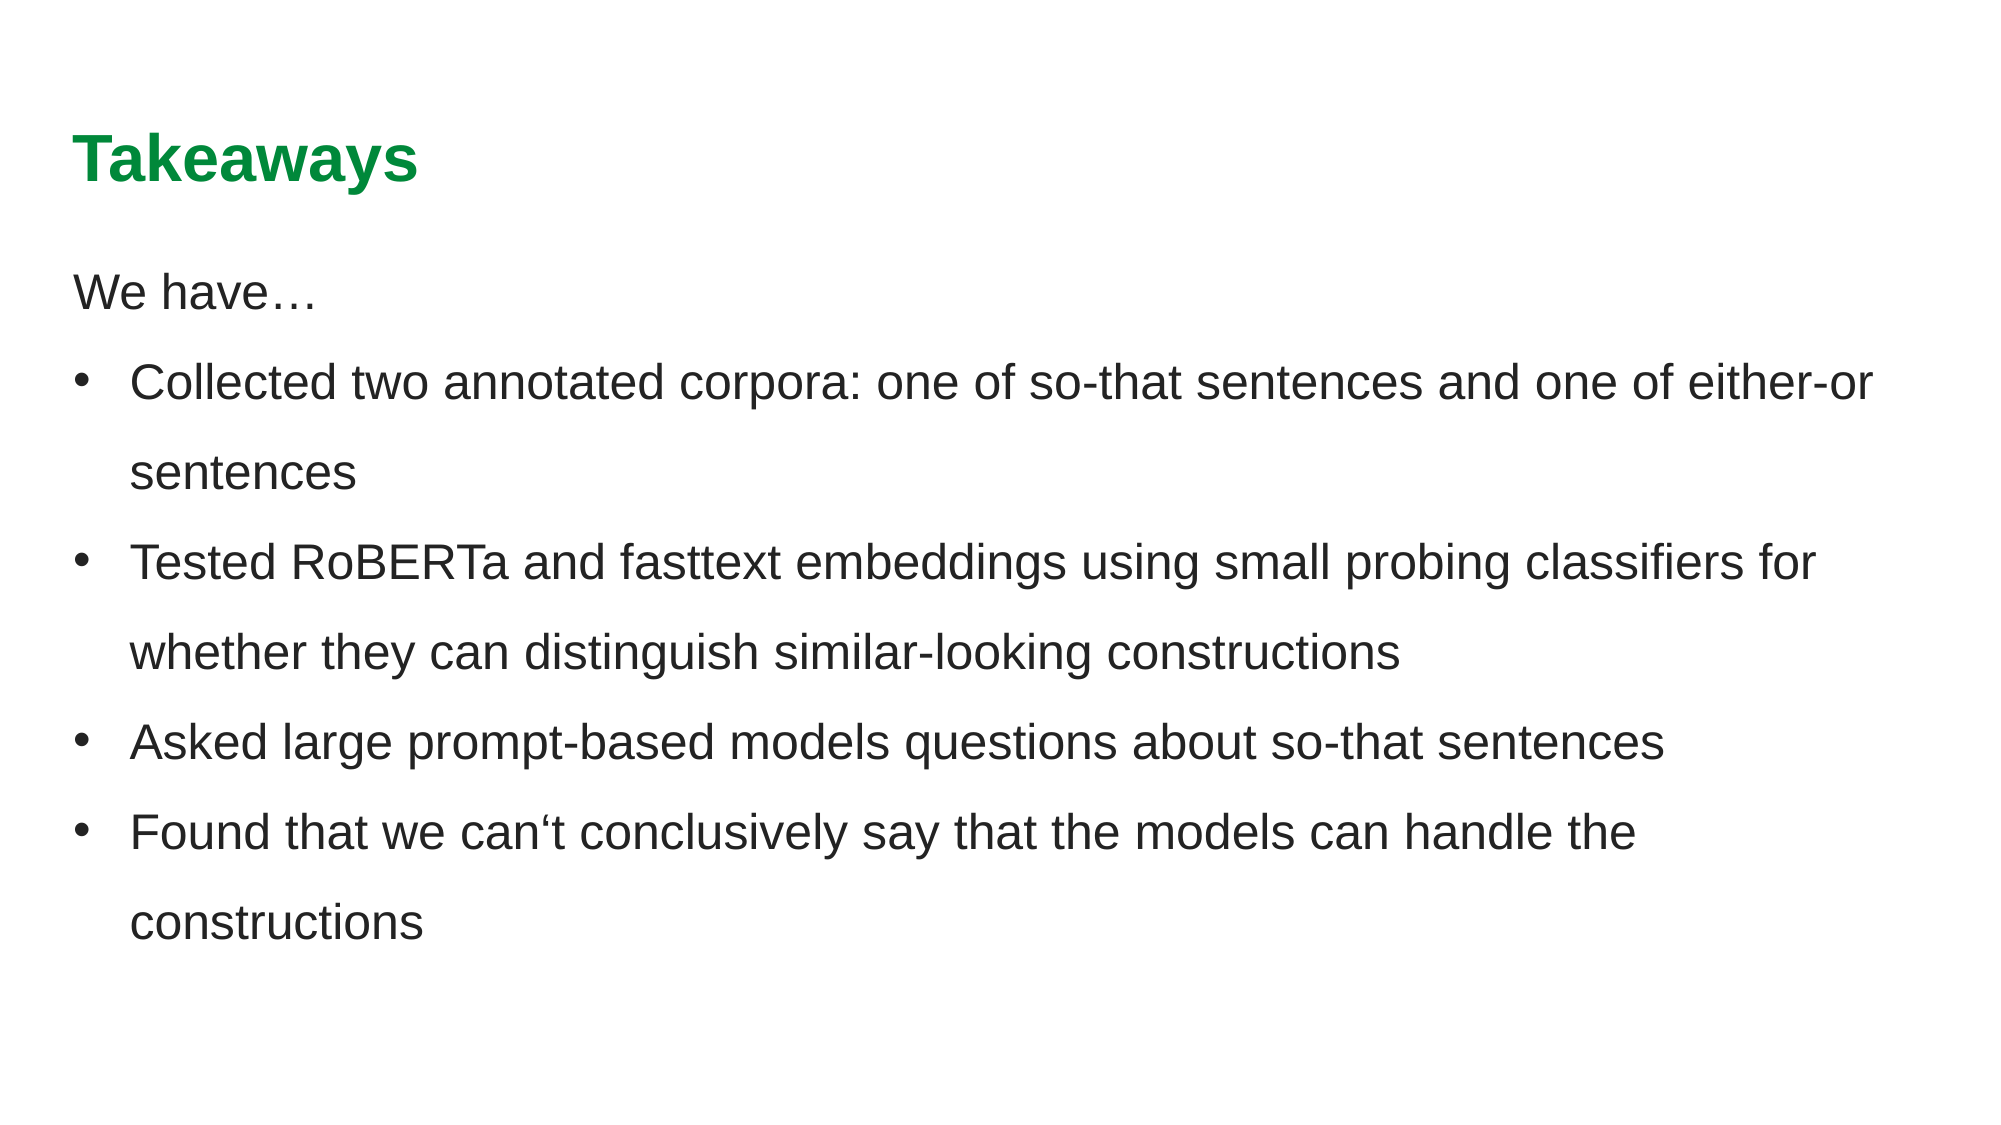

Takeaways
We have…
Collected two annotated corpora: one of so-that sentences and one of either-or sentences
Tested RoBERTa and fasttext embeddings using small probing classifiers for whether they can distinguish similar-looking constructions
Asked large prompt-based models questions about so-that sentences
Found that we can‘t conclusively say that the models can handle the constructions